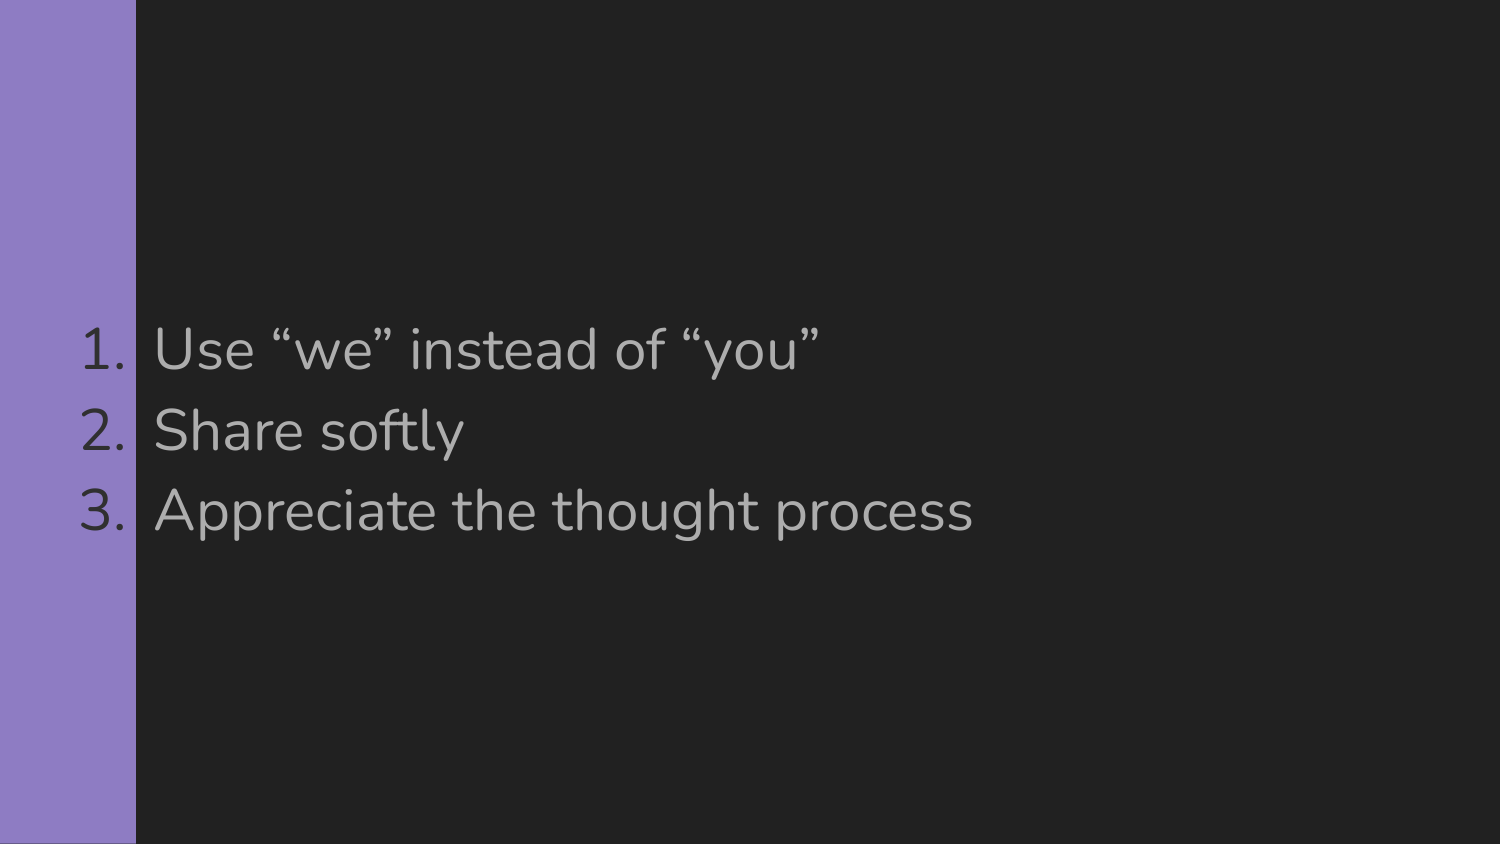

Use “we” instead of “you”
Share softly
Appreciate the thought process